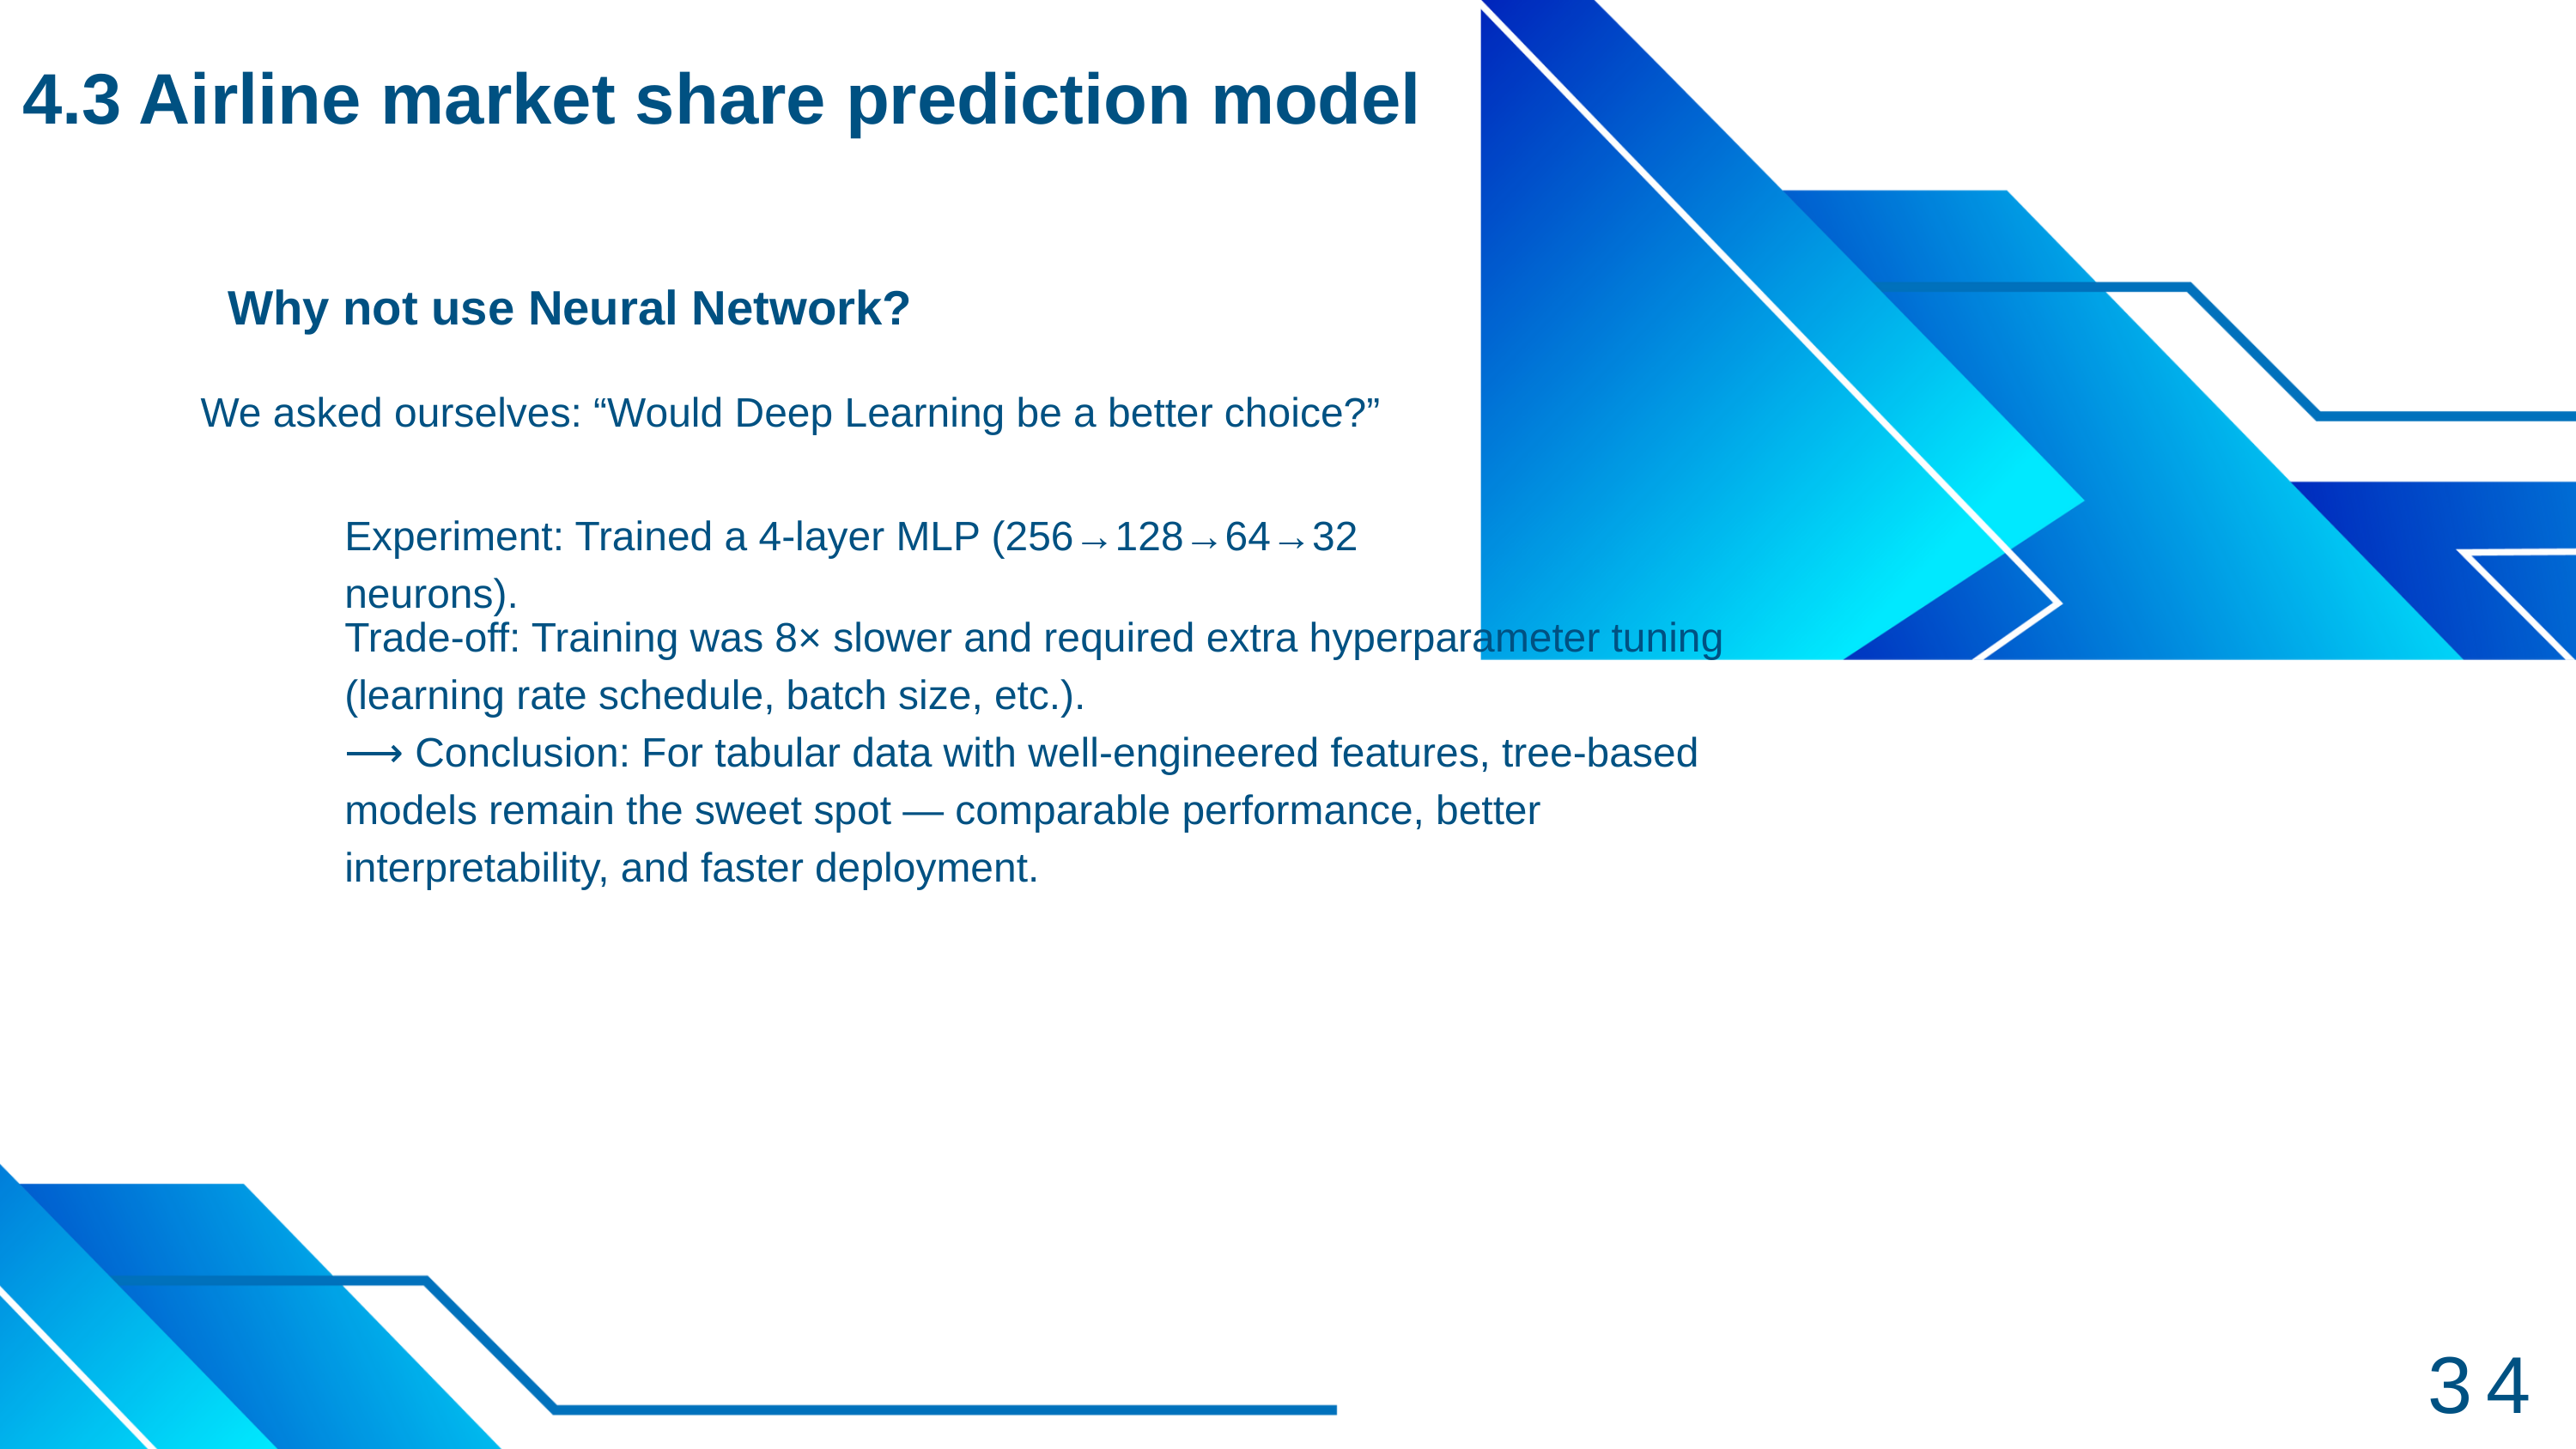

4.3 Airline market share prediction model
Why not use Neural Network?
We asked ourselves: “Would Deep Learning be a better choice?”
Experiment: Trained a 4-layer MLP (256→128→64→32 neurons).
Trade-off: Training was 8× slower and required extra hyperparameter tuning (learning rate schedule, batch size, etc.).
⟶ Conclusion: For tabular data with well-engineered features, tree-based models remain the sweet spot — comparable performance, better interpretability, and faster deployment.

34